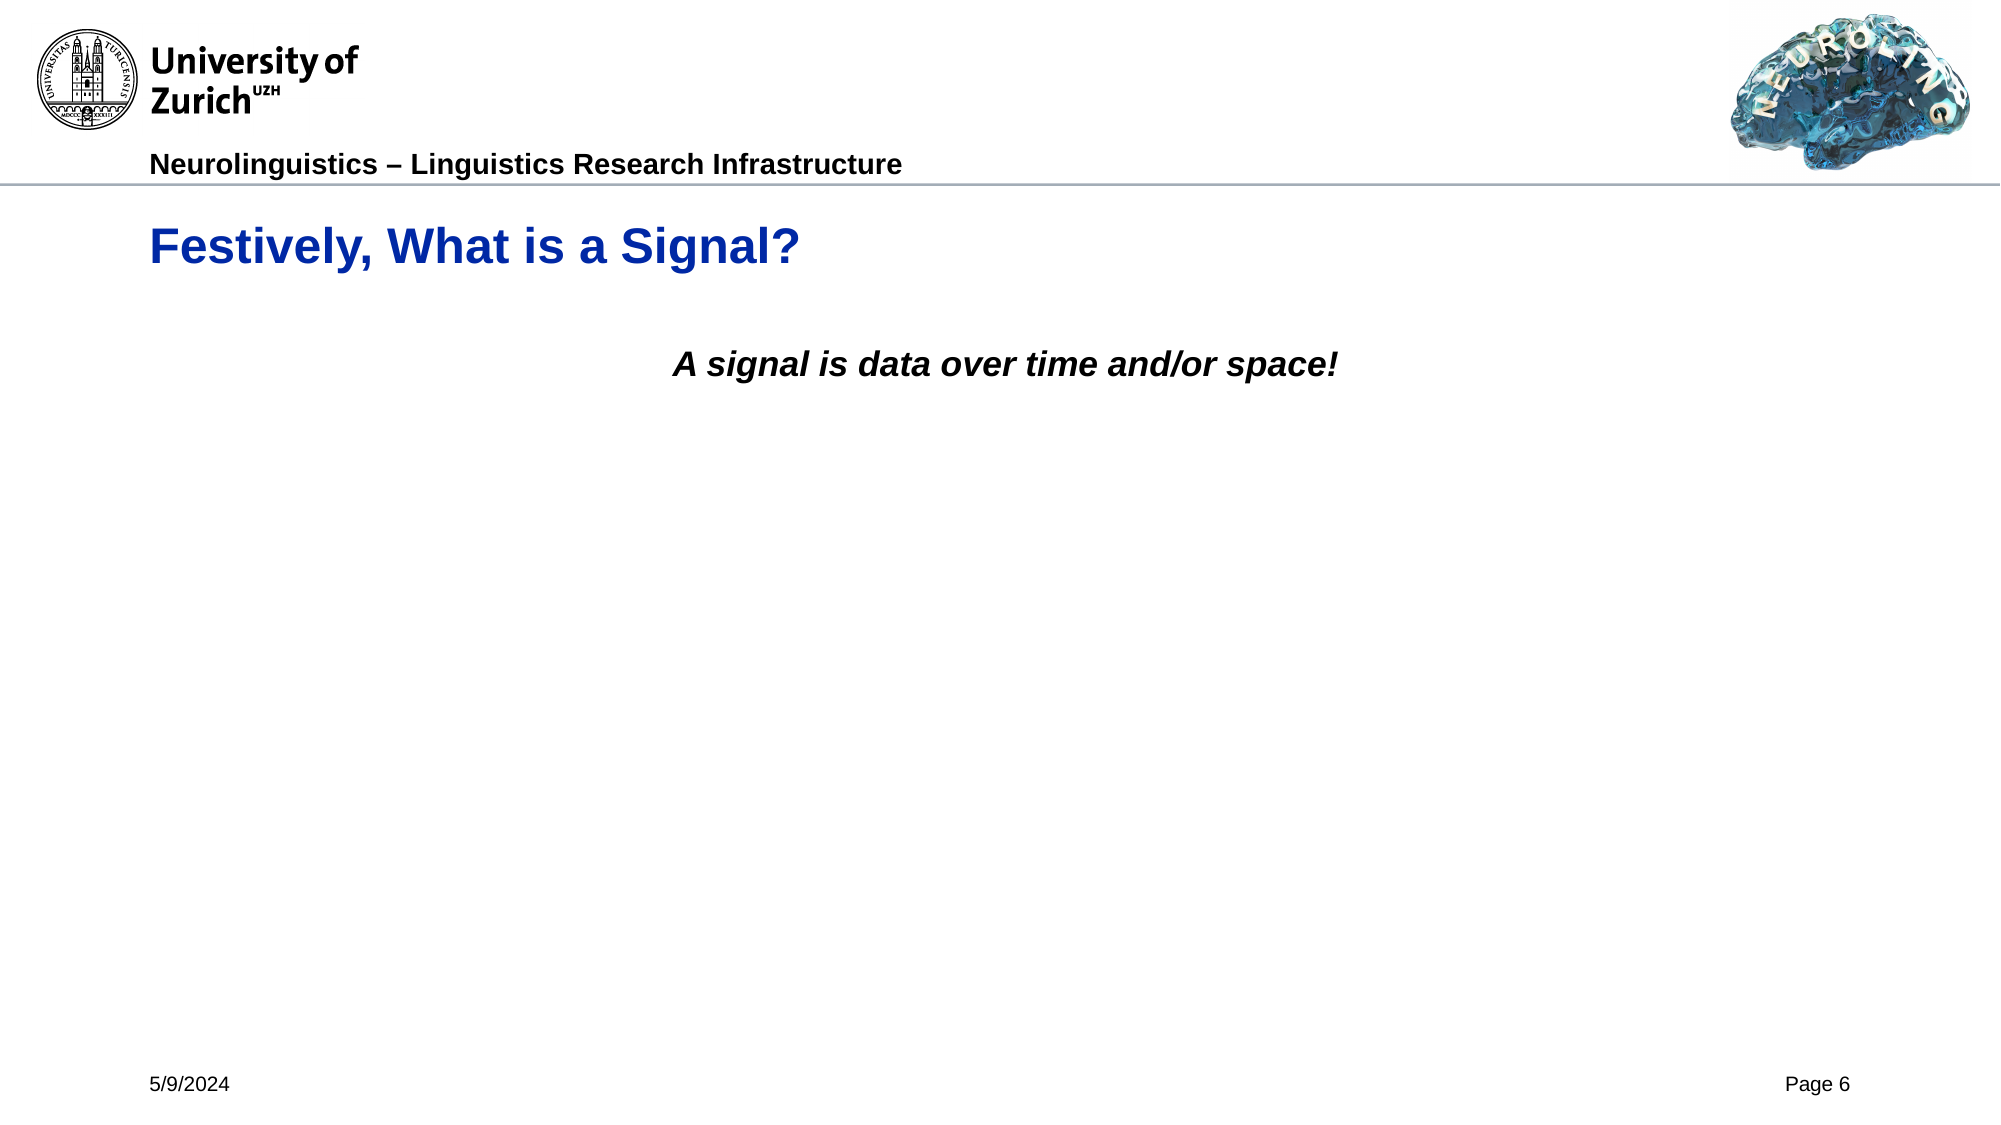

# Festively, What is a Signal?
A signal is data over time and/or space!

5/9/2024
Page 6